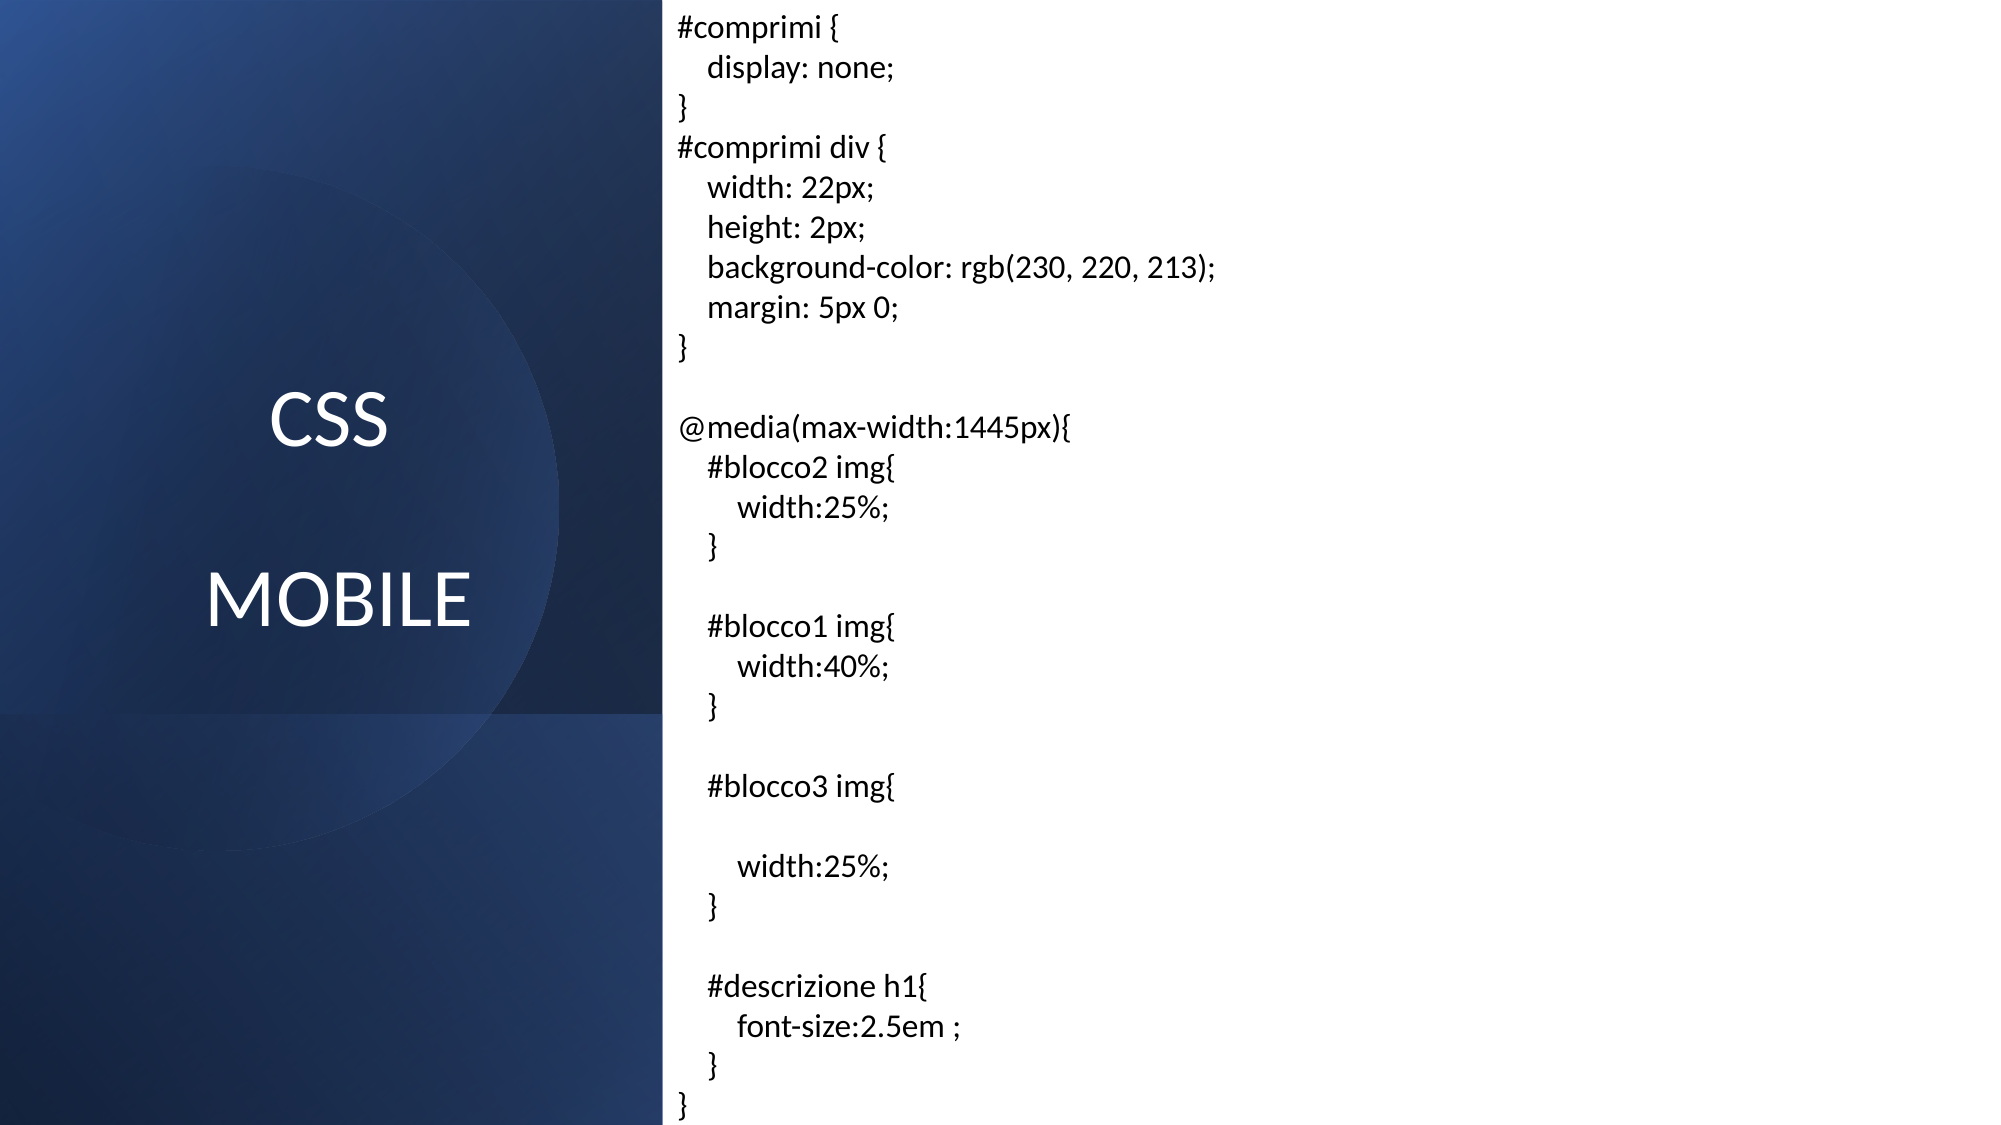

#comprimi {
    display: none;
}
#comprimi div {
    width: 22px;
    height: 2px;
    background-color: rgb(230, 220, 213);
    margin: 5px 0;
}
@media(max-width:1445px){
    #blocco2 img{
        width:25%;
    }

    #blocco1 img{
        width:40%;
    }

    #blocco3 img{
        width:25%;
    }

    #descrizione h1{
        font-size:2.5em ;
    }
}

# CSS MOBILE